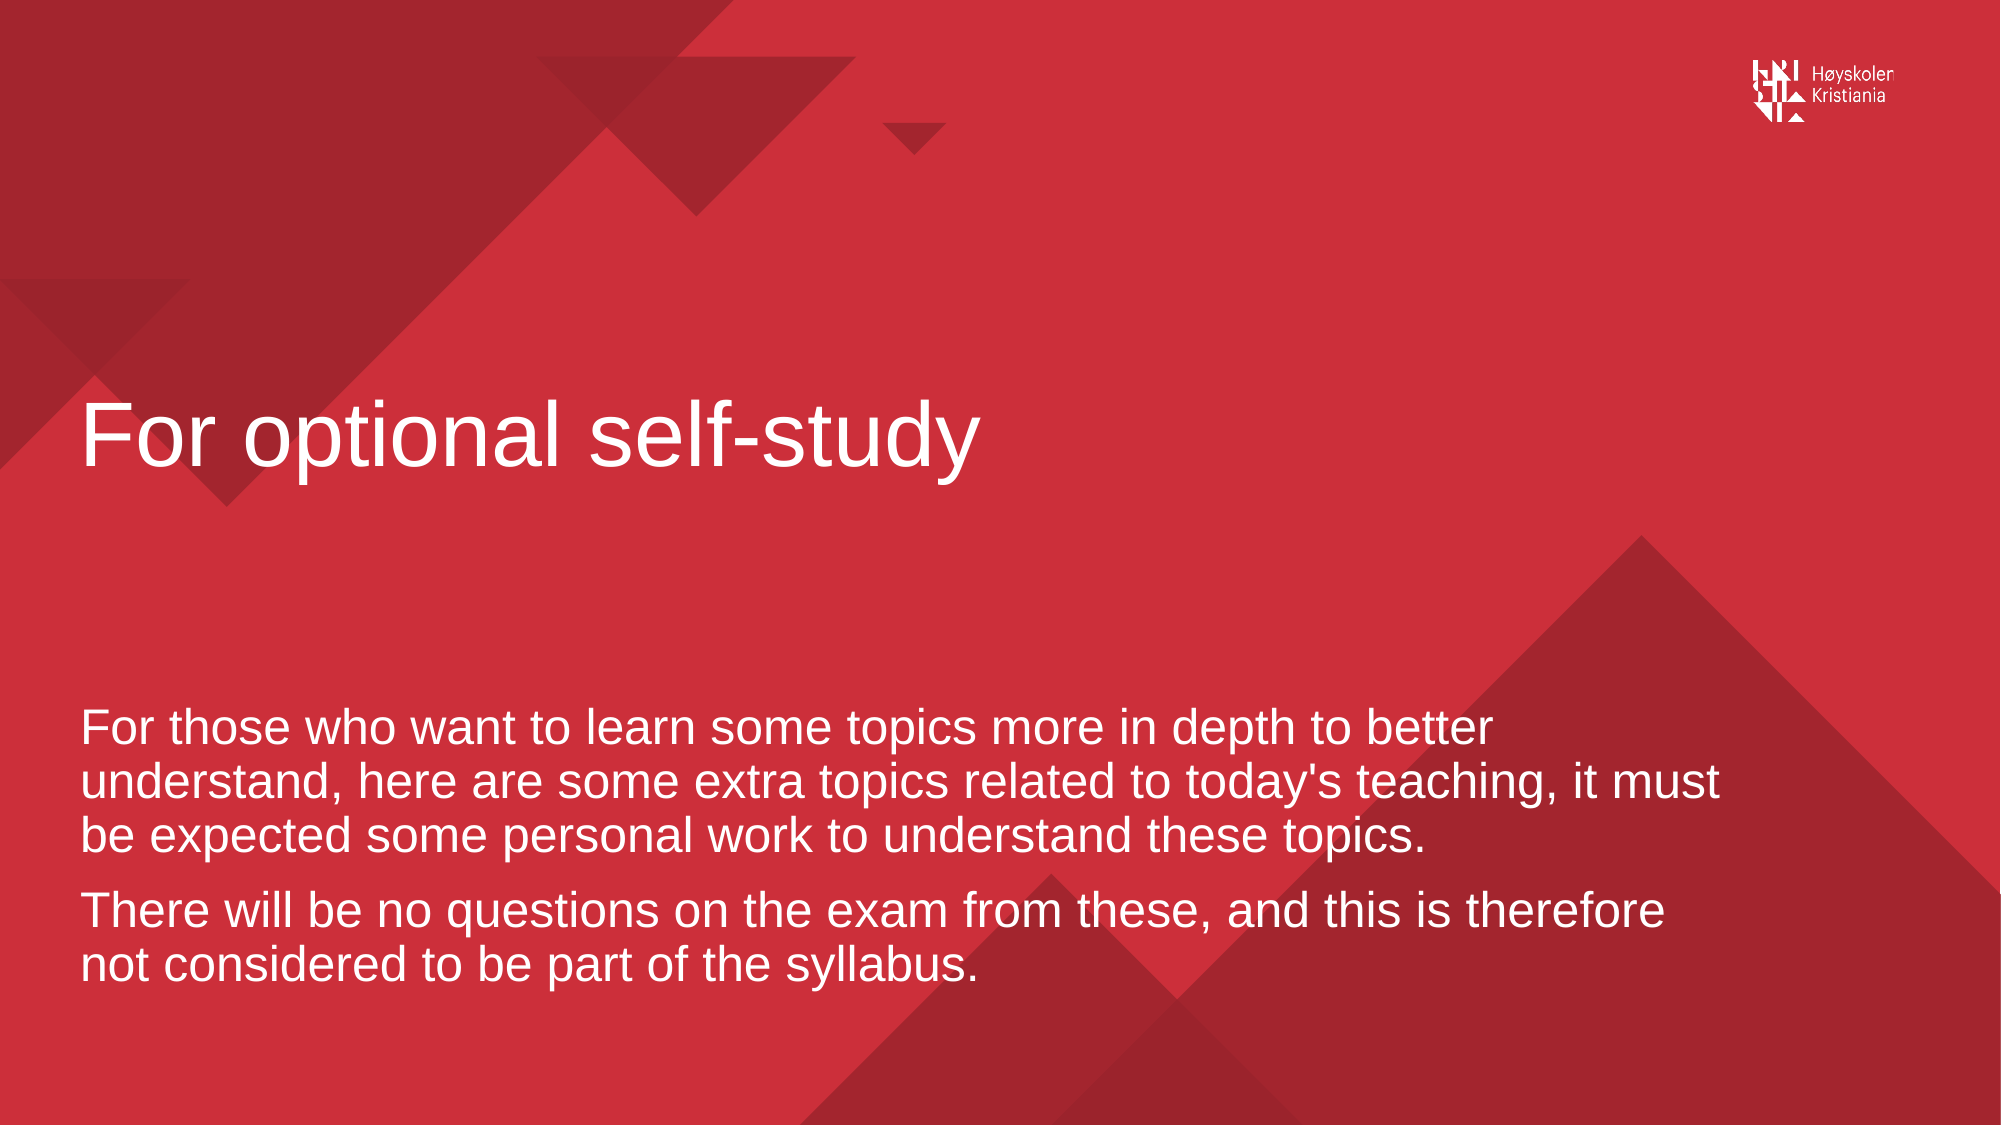

53
# For optional self-study
For those who want to learn some topics more in depth to better understand, here are some extra topics related to today's teaching, it must be expected some personal work to understand these topics.
There will be no questions on the exam from these, and this is therefore not considered to be part of the syllabus.